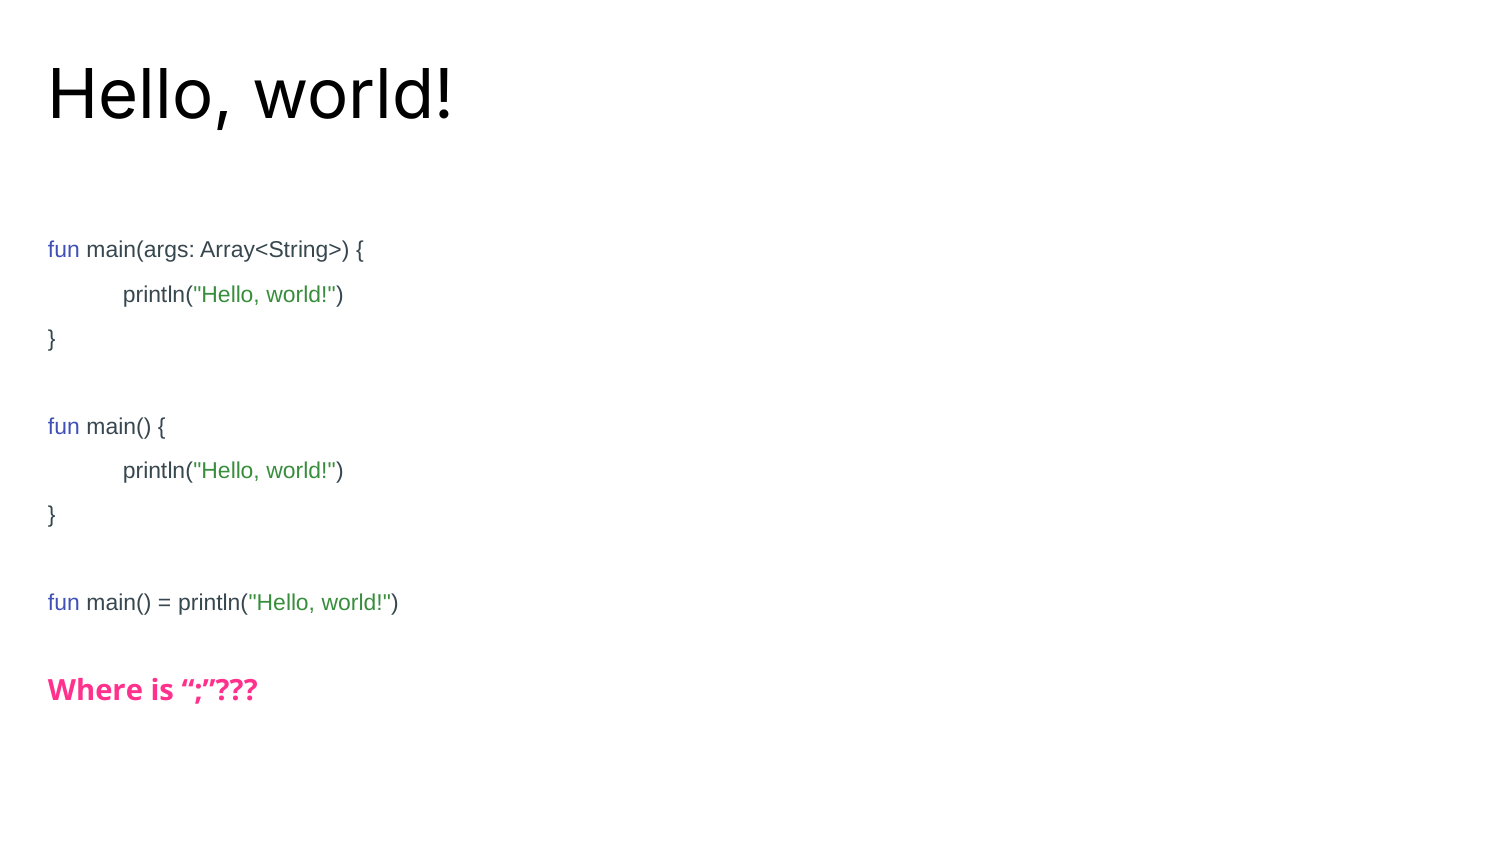

# Hello, world!
fun main(args: Array<String>) {
println("Hello, world!")
}

fun main() {
println("Hello, world!")
}

fun main() = println("Hello, world!")

Where is “;”???